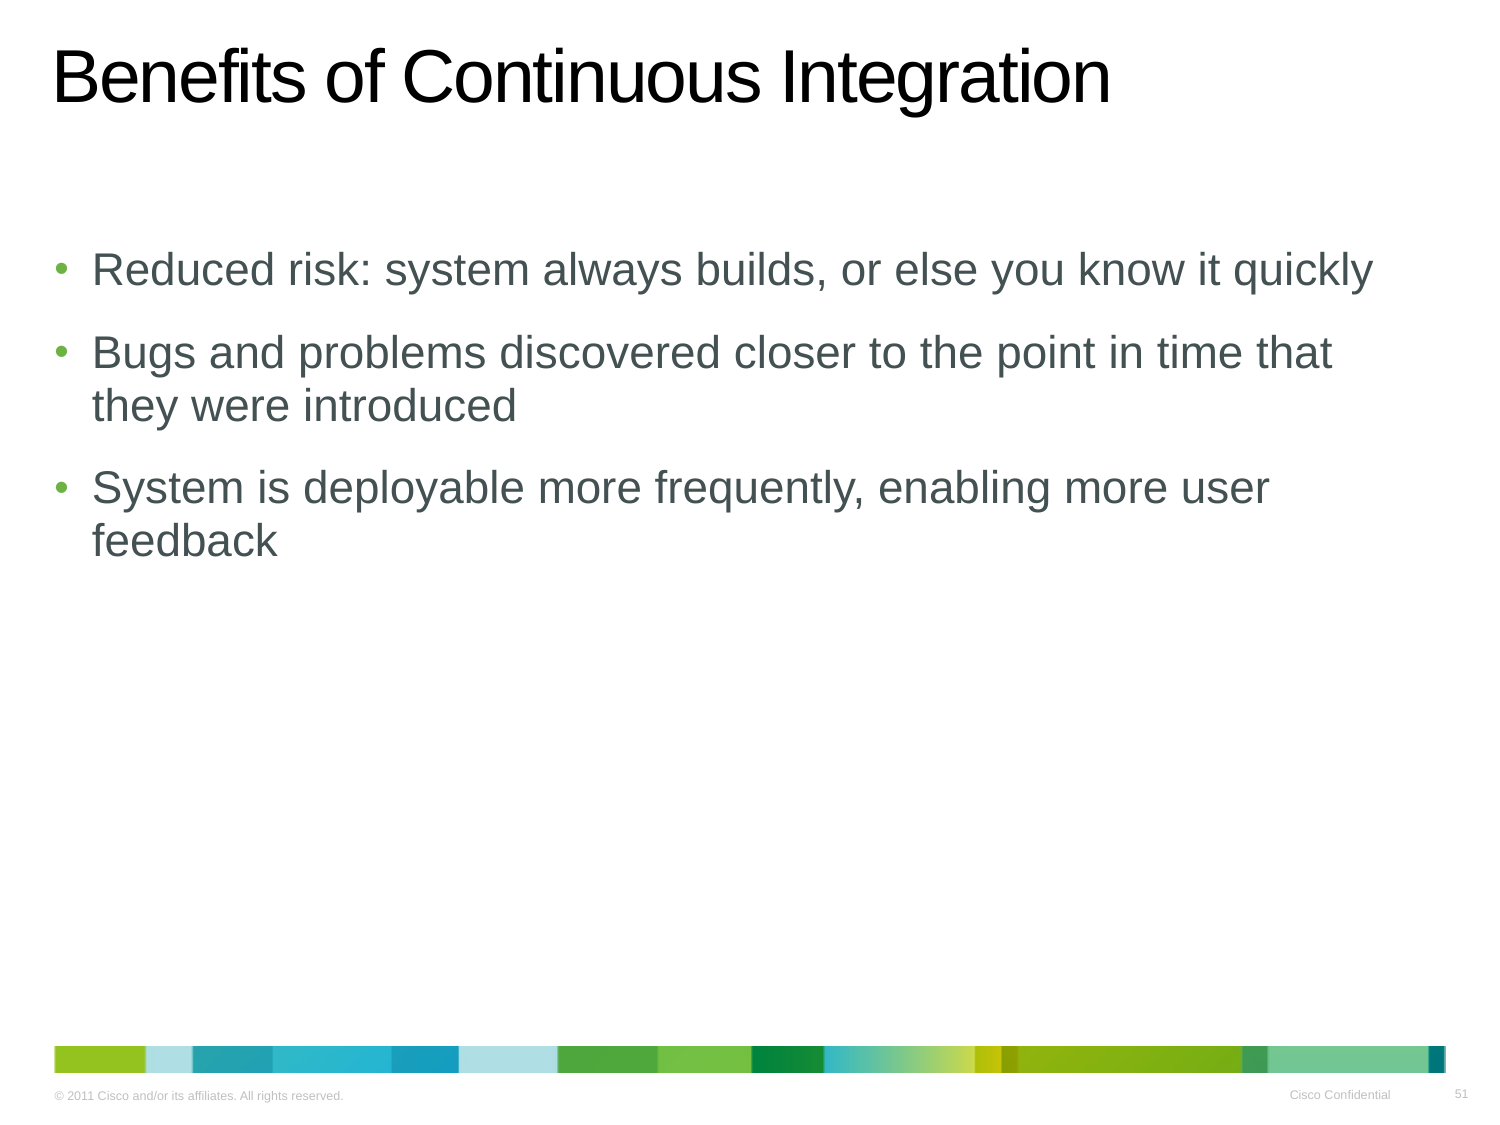

# Benefits of Continuous Integration
Reduced risk: system always builds, or else you know it quickly
Bugs and problems discovered closer to the point in time that they were introduced
System is deployable more frequently, enabling more user feedback